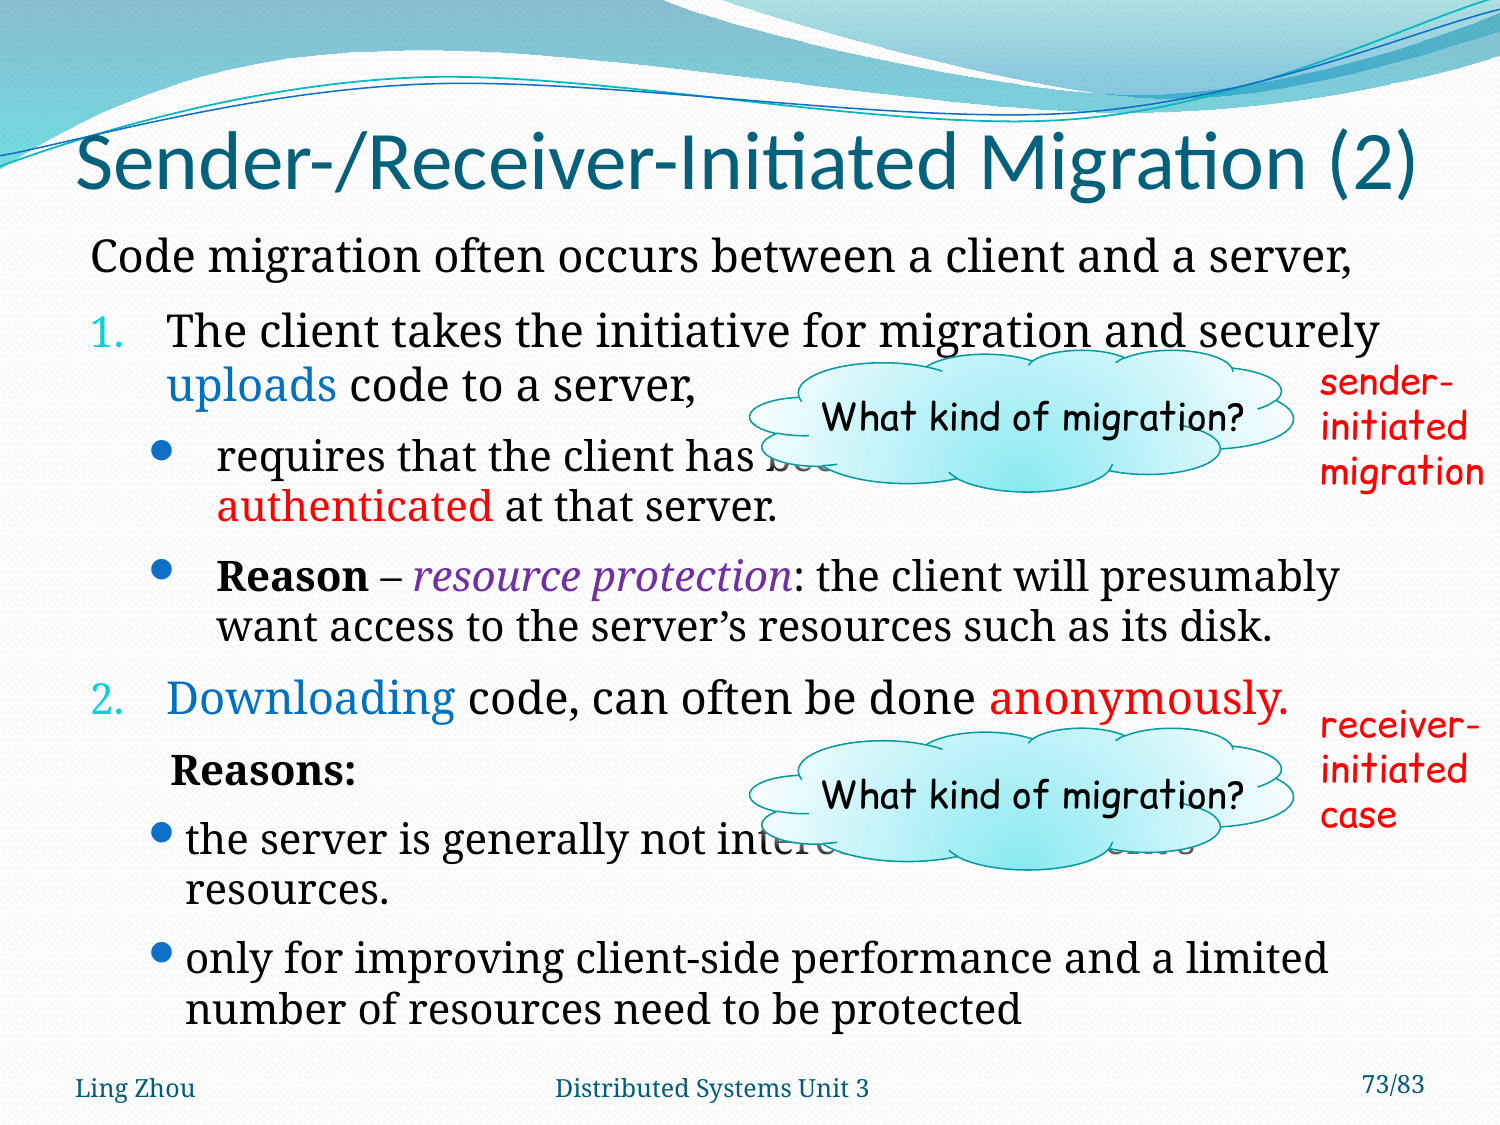

# Sender-/Receiver-Initiated Migration (2)
Code migration often occurs between a client and a server,
The client takes the initiative for migration and securely uploads code to a server,
requires that the client has been registered and authenticated at that server.
Reason – resource protection: the client will presumably want access to the server’s resources such as its disk.
Downloading code, can often be done anonymously.
  Reasons:
the server is generally not interested in the client’s resources.
only for improving client-side performance and a limited number of resources need to be protected

What kind of migration?
sender-initiated migration
receiver-initiated case

What kind of migration?
Ling Zhou
Distributed Systems Unit 3
73/83